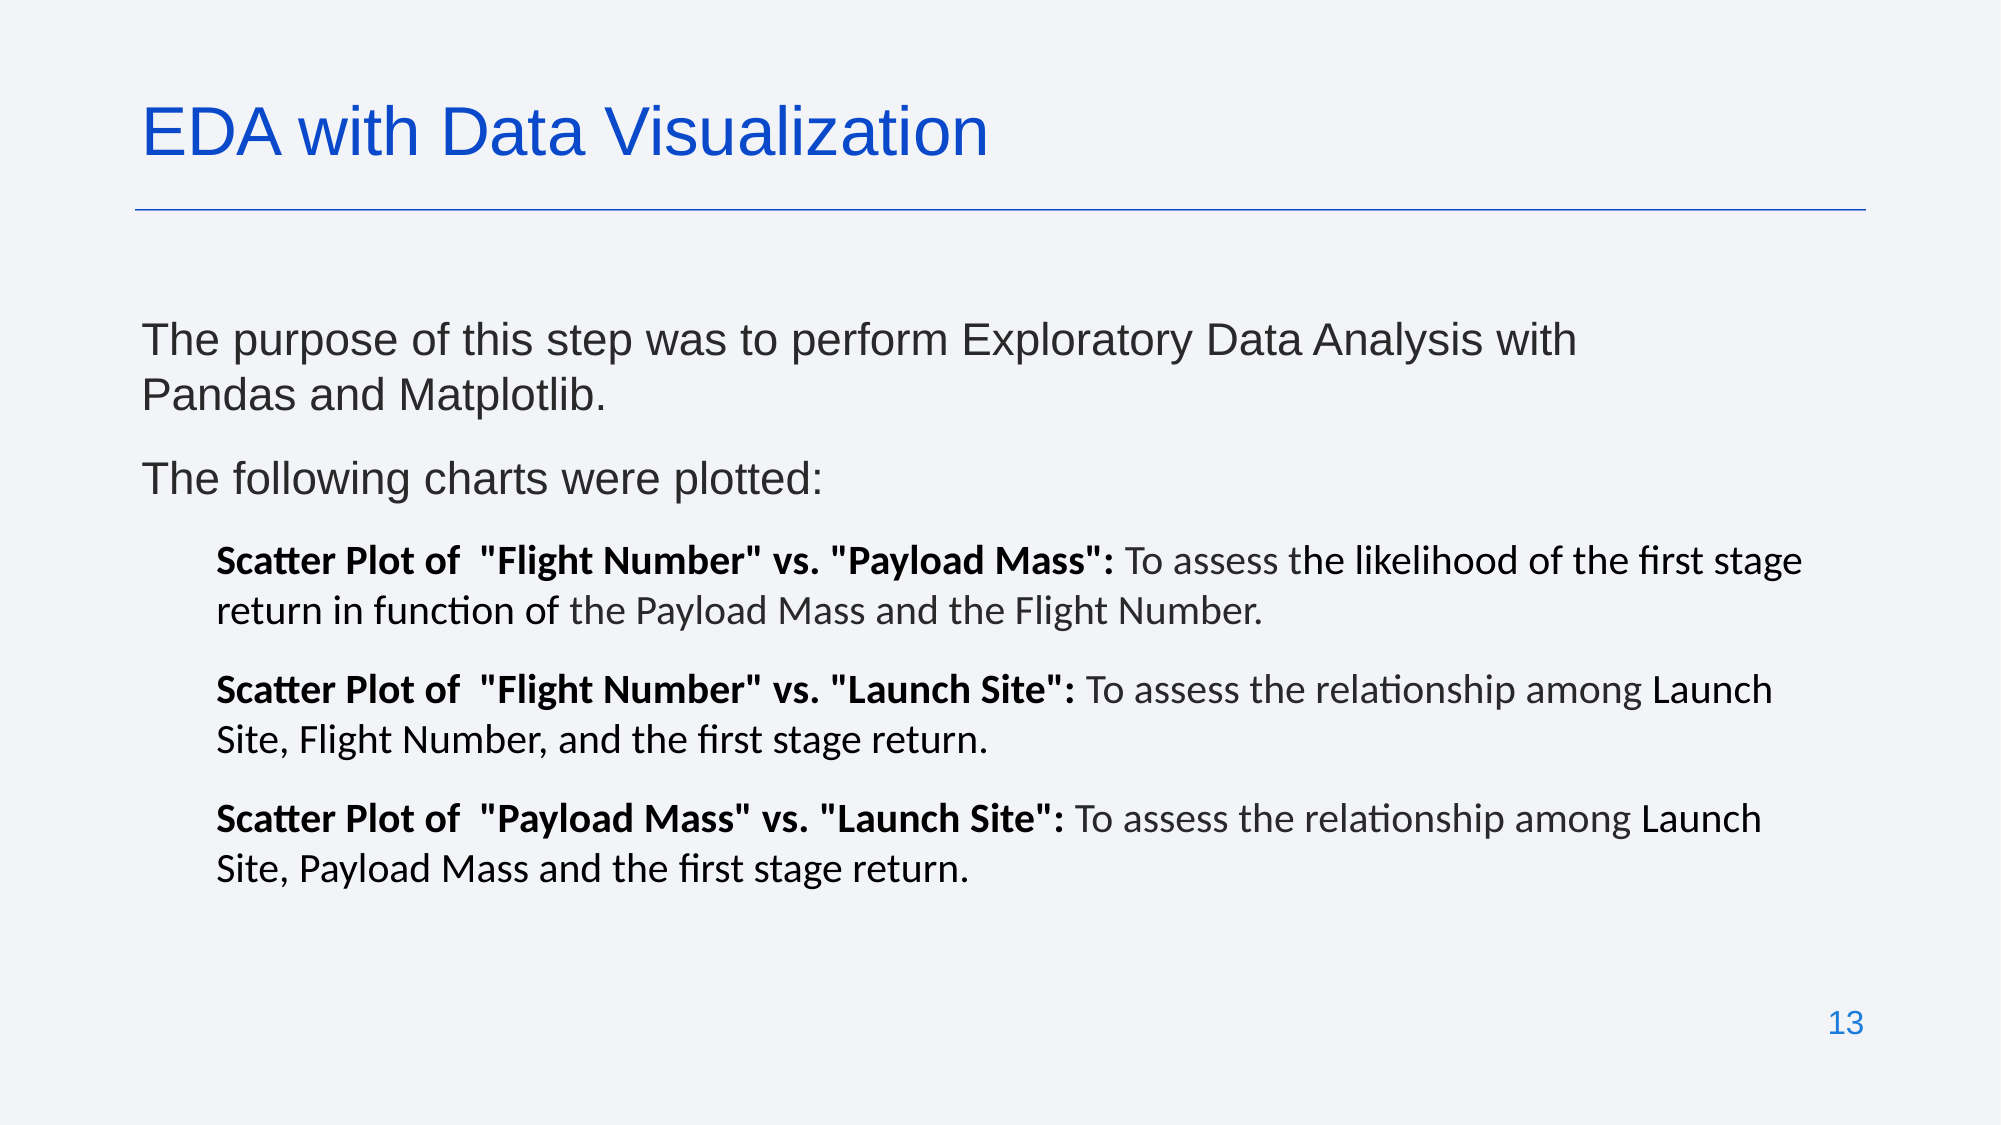

EDA with Data Visualization
The purpose of this step was to perform Exploratory Data Analysis with Pandas and Matplotlib.
The following charts were plotted:
Scatter Plot of  "Flight Number" vs. "Payload Mass": To assess the likelihood of the first stage return in function of the Payload Mass and the Flight Number.
Scatter Plot of  "Flight Number" vs. "Launch Site": To assess the relationship among Launch Site, Flight Number, and the first stage return.
Scatter Plot of  "Payload Mass" vs. "Launch Site": To assess the relationship among Launch Site, Payload Mass and the first stage return.

13